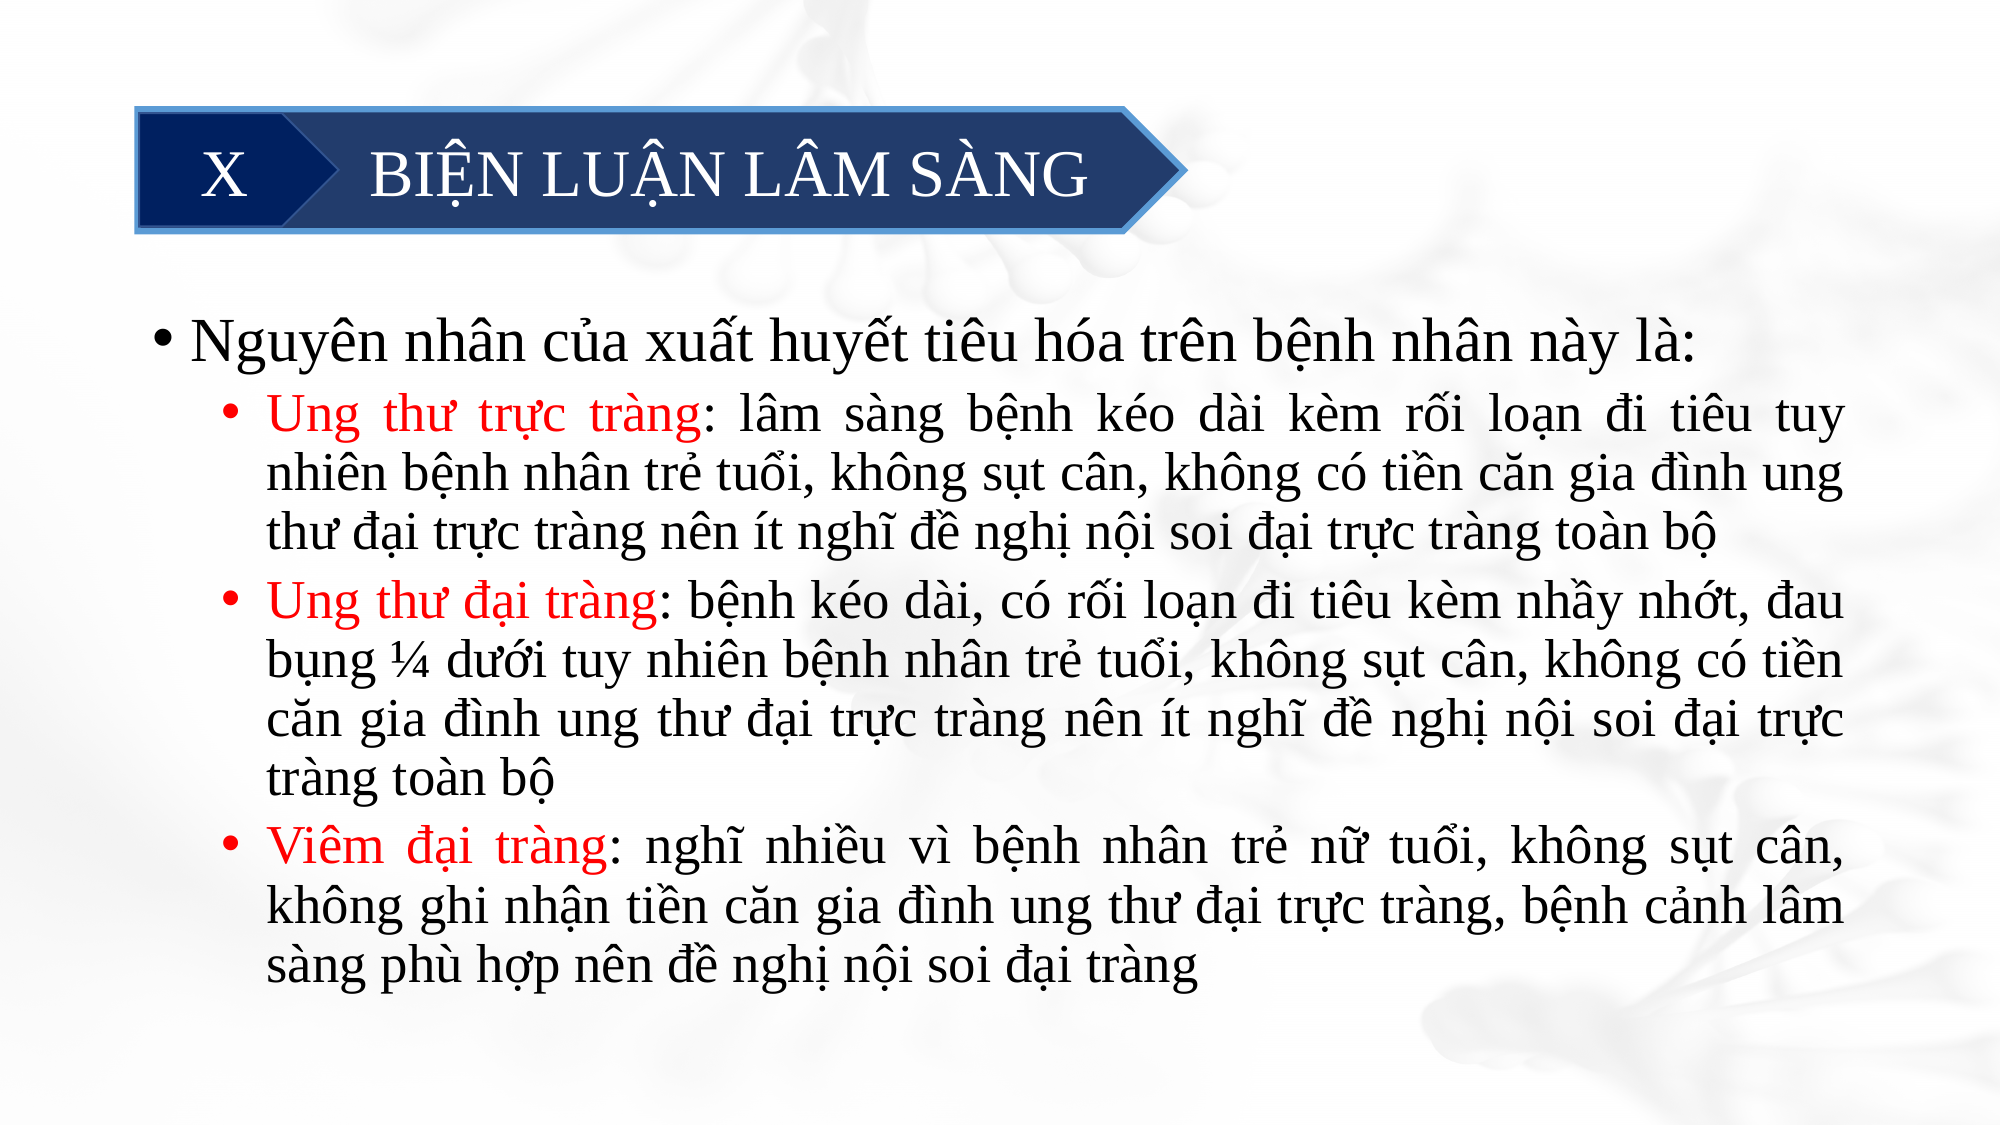

#
	    BIỆN LUẬN LÂM SÀNG
X
Nguyên nhân của xuất huyết tiêu hóa trên bệnh nhân này là:
Ung thư trực tràng: lâm sàng bệnh kéo dài kèm rối loạn đi tiêu tuy nhiên bệnh nhân trẻ tuổi, không sụt cân, không có tiền căn gia đình ung thư đại trực tràng nên ít nghĩ đề nghị nội soi đại trực tràng toàn bộ
Ung thư đại tràng: bệnh kéo dài, có rối loạn đi tiêu kèm nhầy nhớt, đau bụng ¼ dưới tuy nhiên bệnh nhân trẻ tuổi, không sụt cân, không có tiền căn gia đình ung thư đại trực tràng nên ít nghĩ đề nghị nội soi đại trực tràng toàn bộ
Viêm đại tràng: nghĩ nhiều vì bệnh nhân trẻ nữ tuổi, không sụt cân, không ghi nhận tiền căn gia đình ung thư đại trực tràng, bệnh cảnh lâm sàng phù hợp nên đề nghị nội soi đại tràng